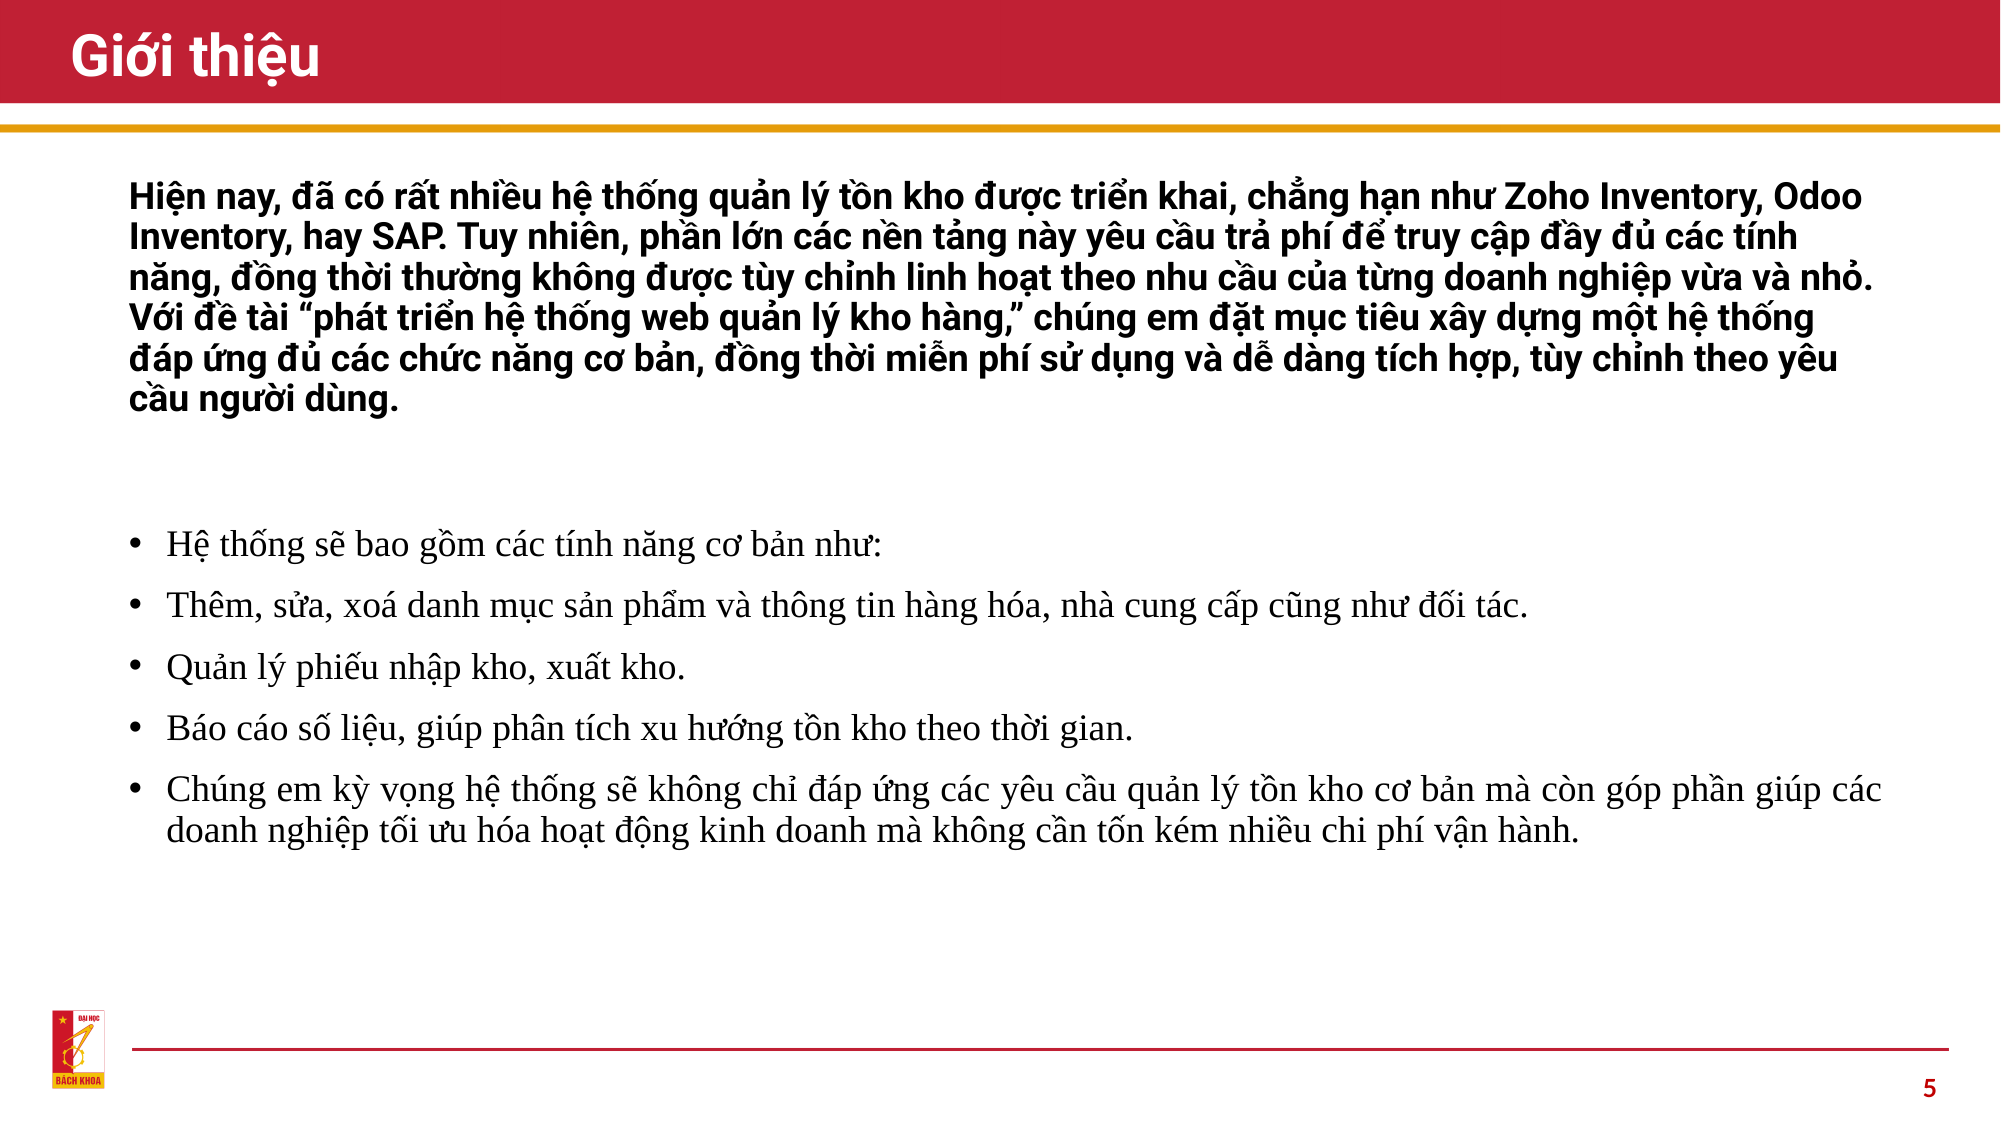

# Giới thiệu
Hiện nay, đã có rất nhiều hệ thống quản lý tồn kho được triển khai, chẳng hạn như Zoho Inventory, Odoo Inventory, hay SAP. Tuy nhiên, phần lớn các nền tảng này yêu cầu trả phí để truy cập đầy đủ các tính năng, đồng thời thường không được tùy chỉnh linh hoạt theo nhu cầu của từng doanh nghiệp vừa và nhỏ. Với đề tài “phát triển hệ thống web quản lý kho hàng,” chúng em đặt mục tiêu xây dựng một hệ thống đáp ứng đủ các chức năng cơ bản, đồng thời miễn phí sử dụng và dễ dàng tích hợp, tùy chỉnh theo yêu cầu người dùng.

Hệ thống sẽ bao gồm các tính năng cơ bản như:
Thêm, sửa, xoá danh mục sản phẩm và thông tin hàng hóa, nhà cung cấp cũng như đối tác.
Quản lý phiếu nhập kho, xuất kho.
Báo cáo số liệu, giúp phân tích xu hướng tồn kho theo thời gian.
Chúng em kỳ vọng hệ thống sẽ không chỉ đáp ứng các yêu cầu quản lý tồn kho cơ bản mà còn góp phần giúp các doanh nghiệp tối ưu hóa hoạt động kinh doanh mà không cần tốn kém nhiều chi phí vận hành.

5